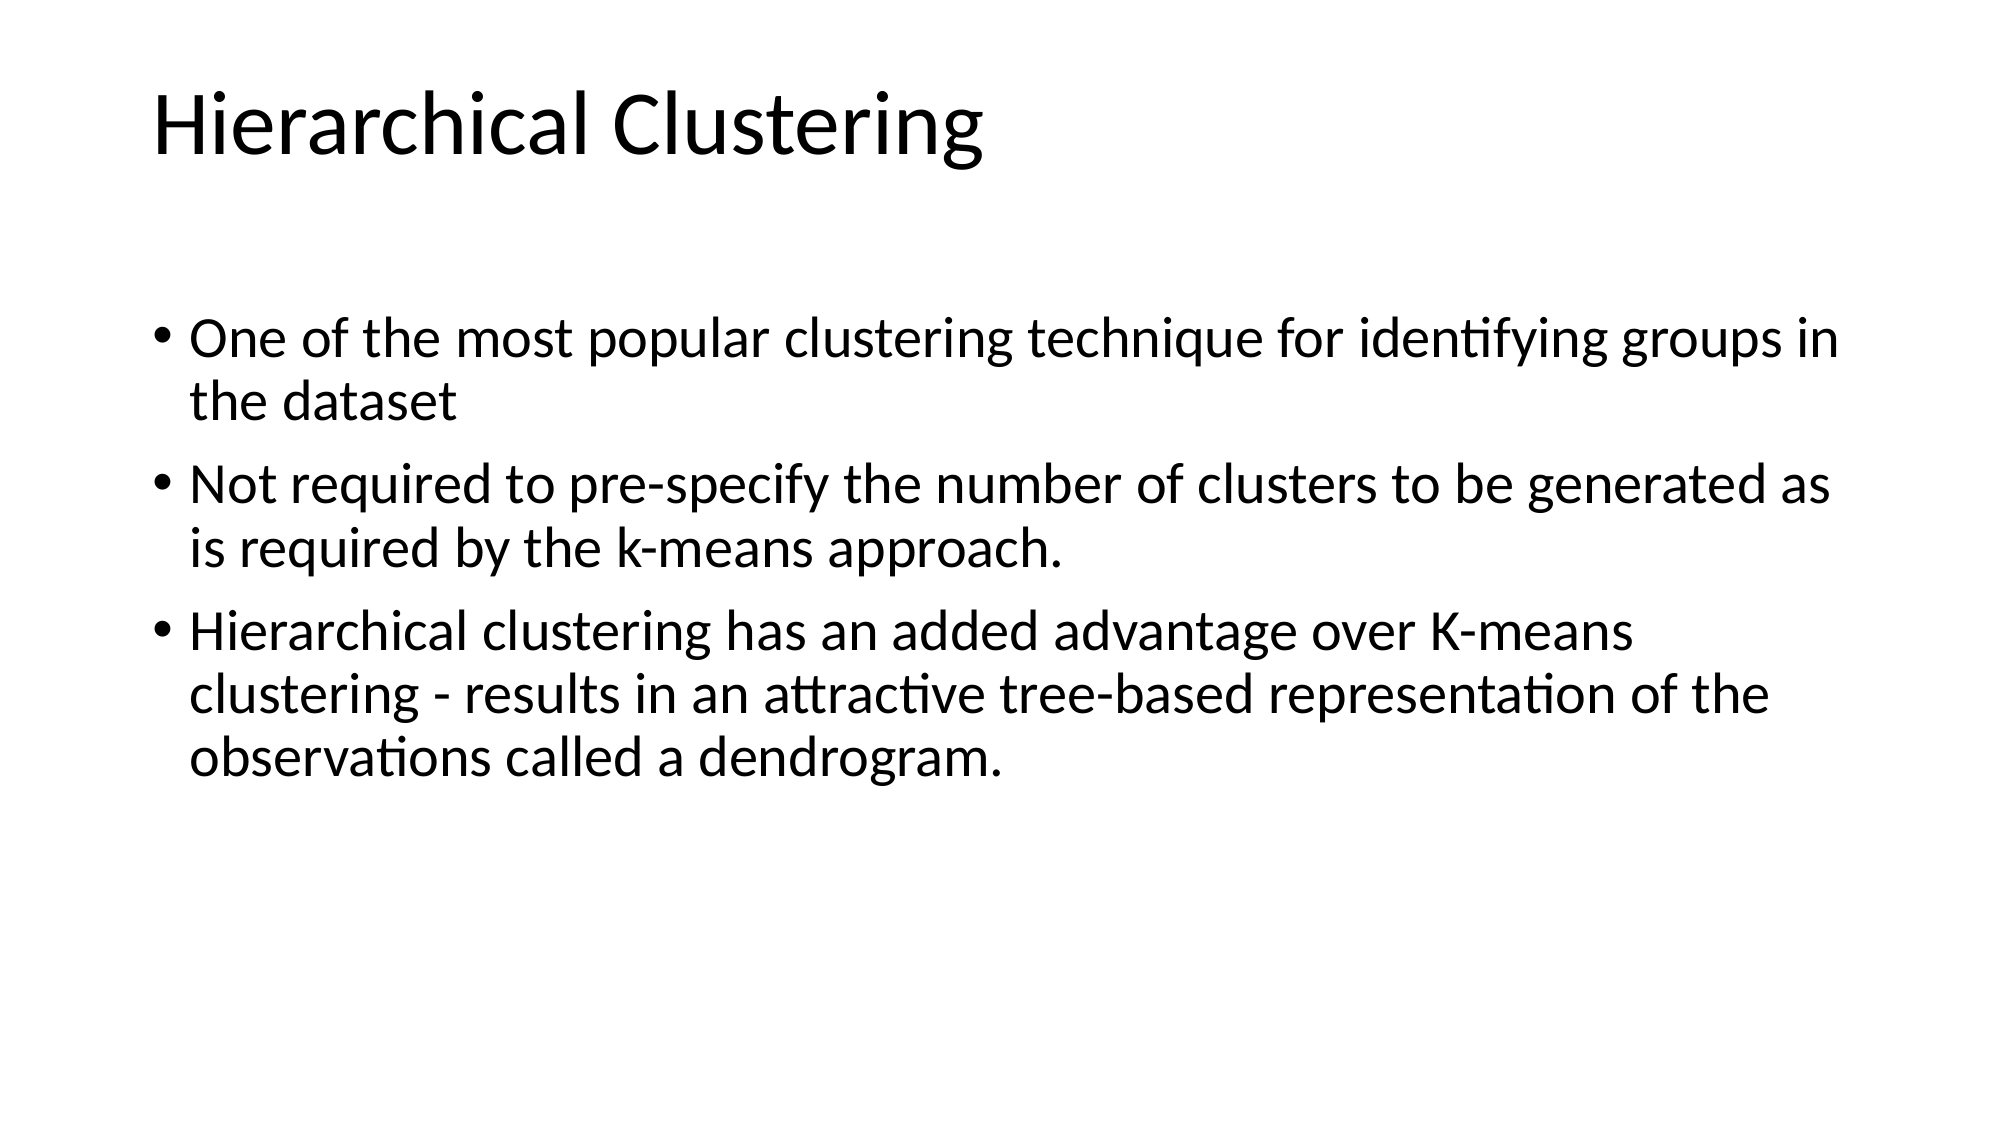

# Hierarchical Clustering
One of the most popular clustering technique for identifying groups in the dataset
Not required to pre-specify the number of clusters to be generated as is required by the k-means approach.
Hierarchical clustering has an added advantage over K-means clustering - results in an attractive tree-based representation of the observations called a dendrogram.